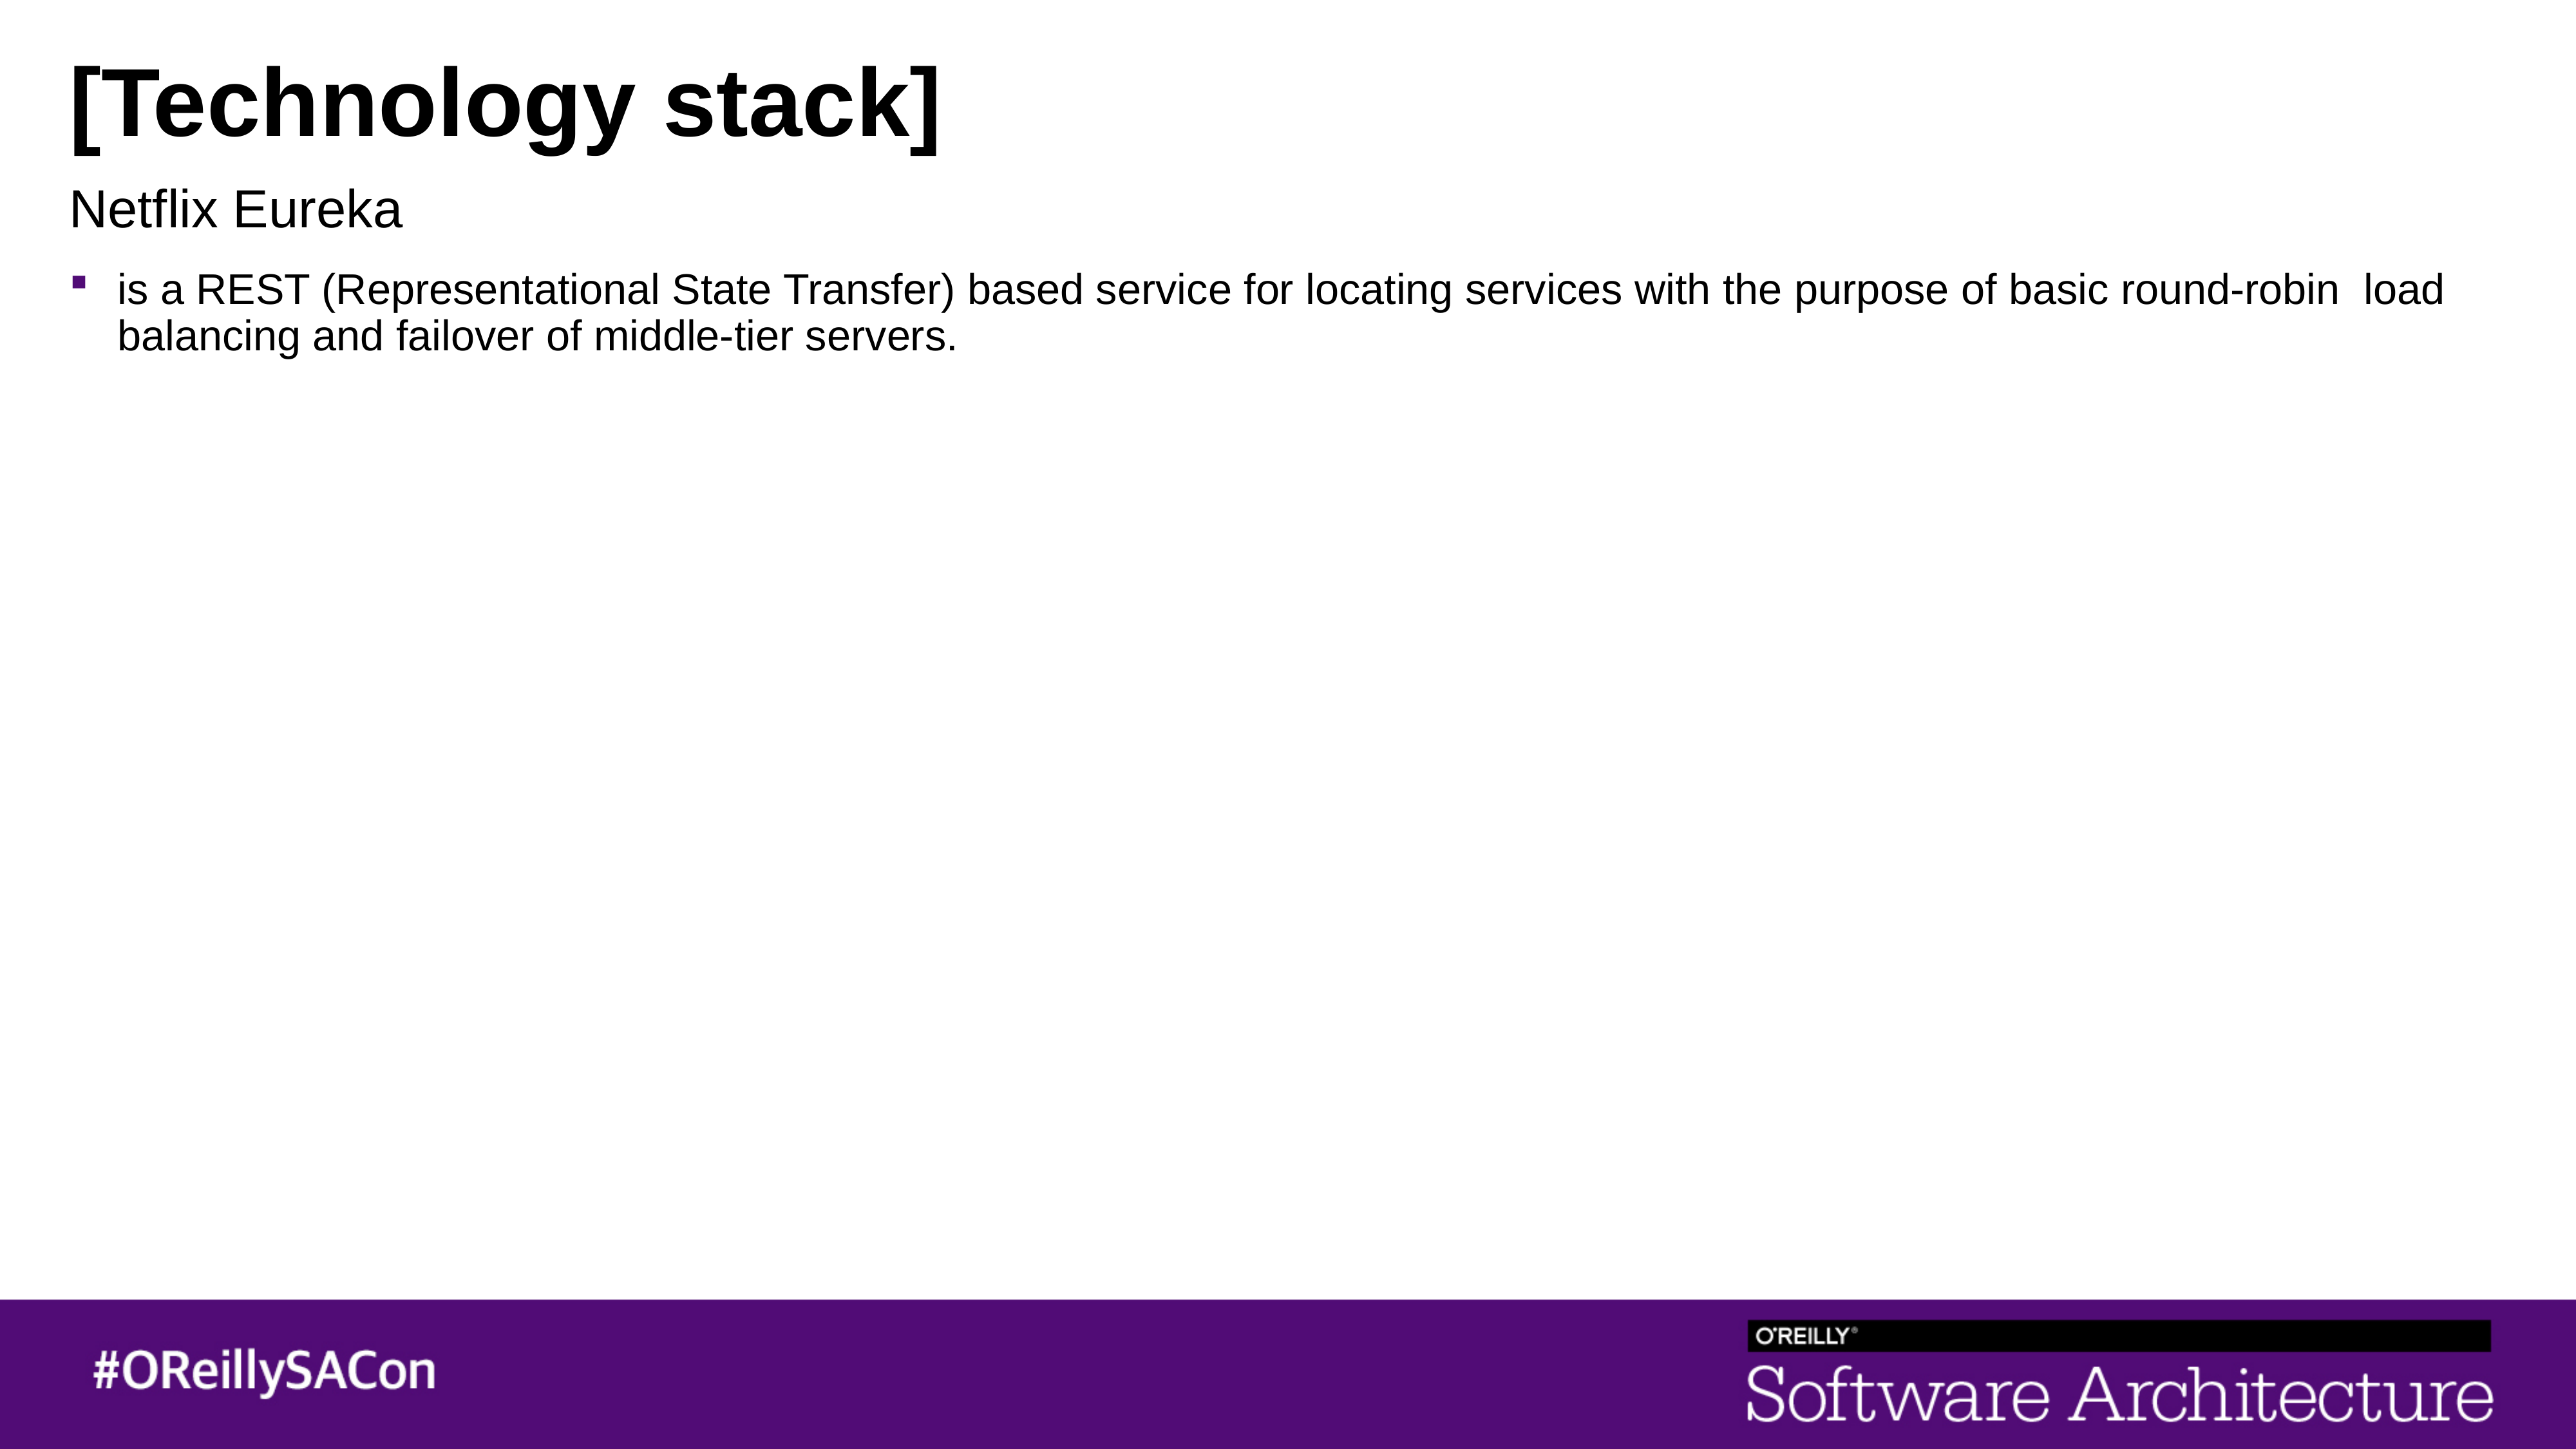

# [Technology stack]
Netflix Eureka
is a REST (Representational State Transfer) based service for locating services with the purpose of basic round-robin  load balancing and failover of middle-tier servers.